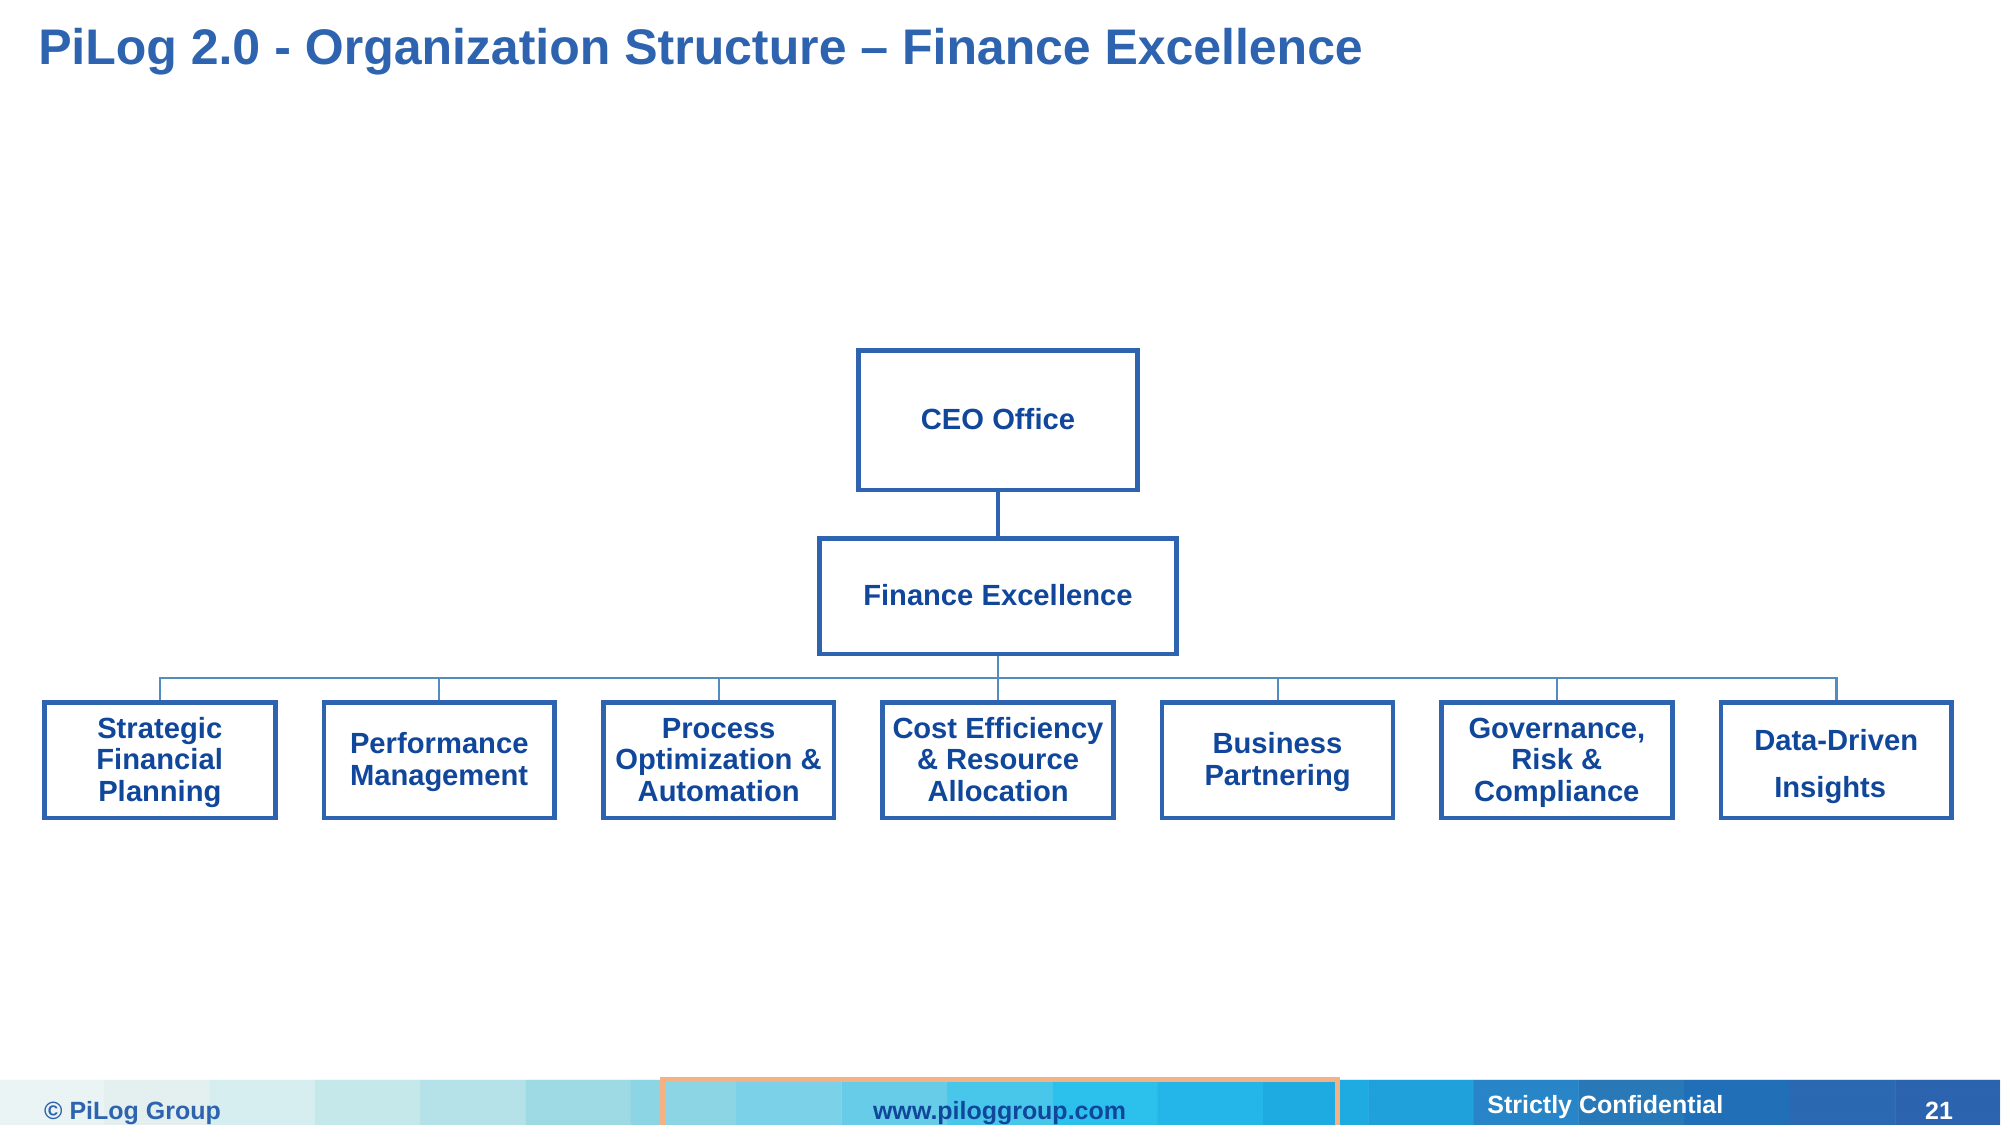

PiLog 2.0 - Organization Structure – Finance Excellence

CEO Office
Finance Excellence
Strategic Financial Planning
Performance Management
Process Optimization & Automation
Cost Efficiency & Resource Allocation
Business Partnering
Governance, Risk & Compliance
Data-Driven Insights:

© PiLog Group
www.piloggroup.com
21
Strictly Confidential